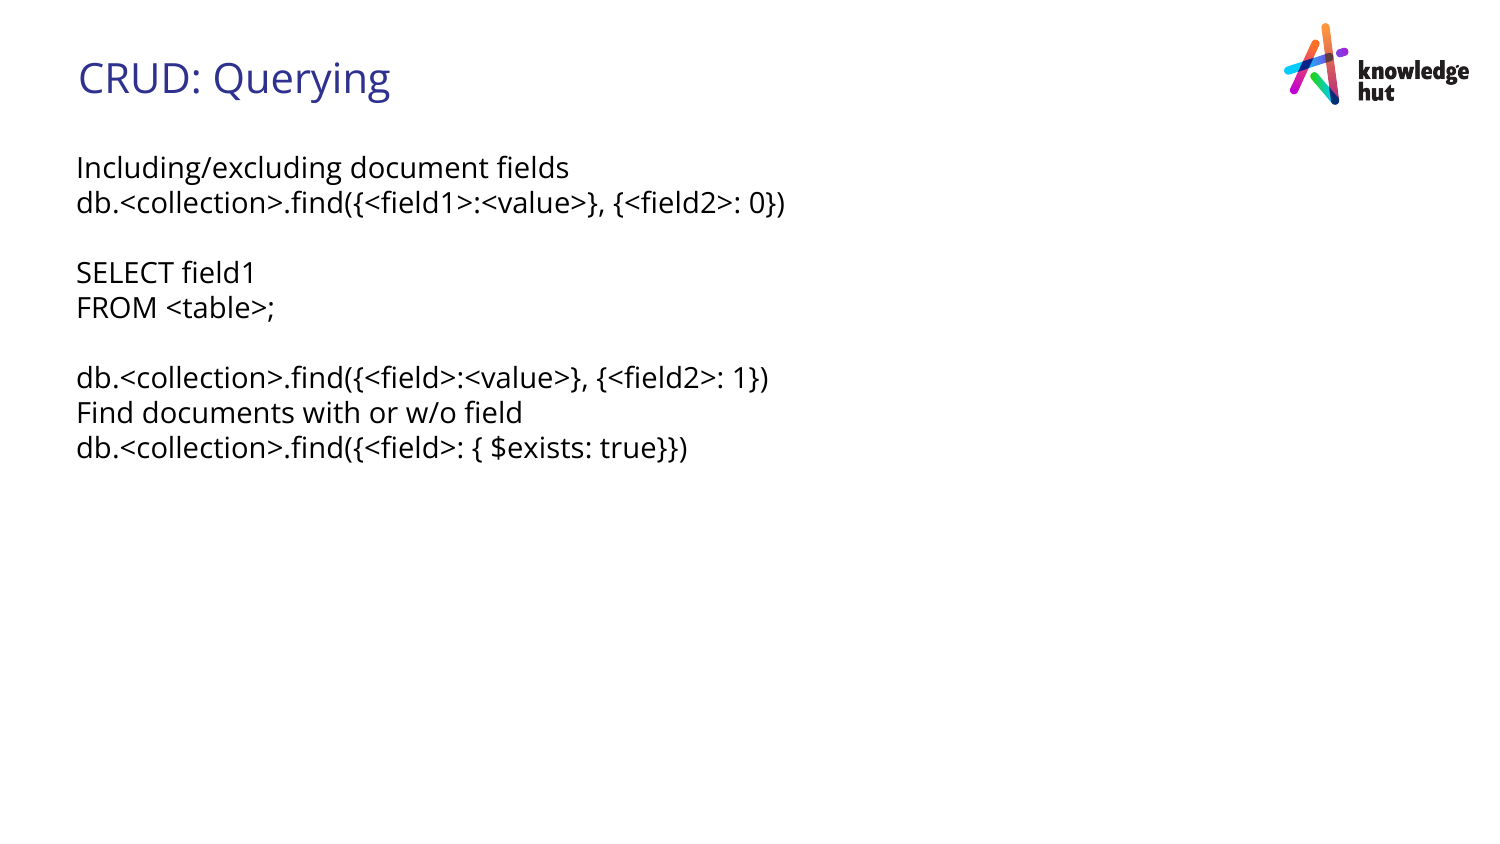

CRUD: Querying
Including/excluding document fields
db.<collection>.find({<field1>:<value>}, {<field2>: 0})

SELECT field1
FROM <table>;

db.<collection>.find({<field>:<value>}, {<field2>: 1})
Find documents with or w/o field
db.<collection>.find({<field>: { $exists: true}})